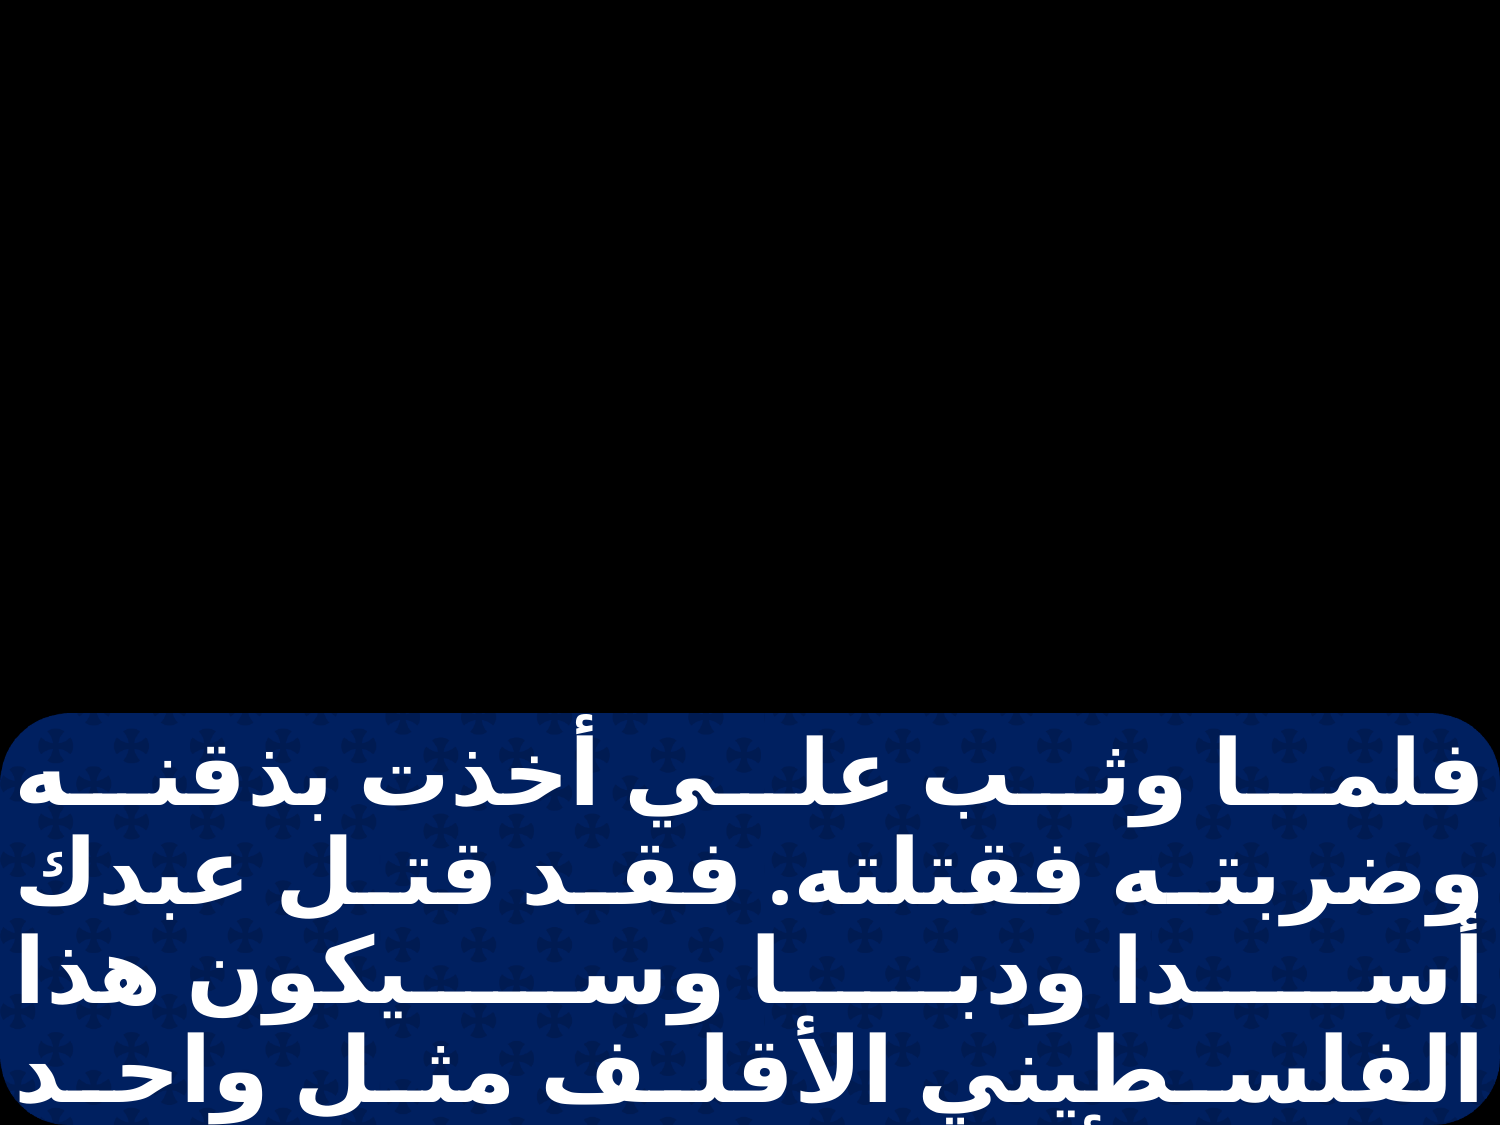

فلما وثب علي أخذت بذقنه وضربته فقتلته. فقد قتل عبدك أسدا ودبا وسيكون هذا الفلسطيني الأقلف مثل واحد منهما، لأنه قد عير صفوف الله الحي ". وقال داود: " إن الرب الذي أنقذني من أيدي الأسد